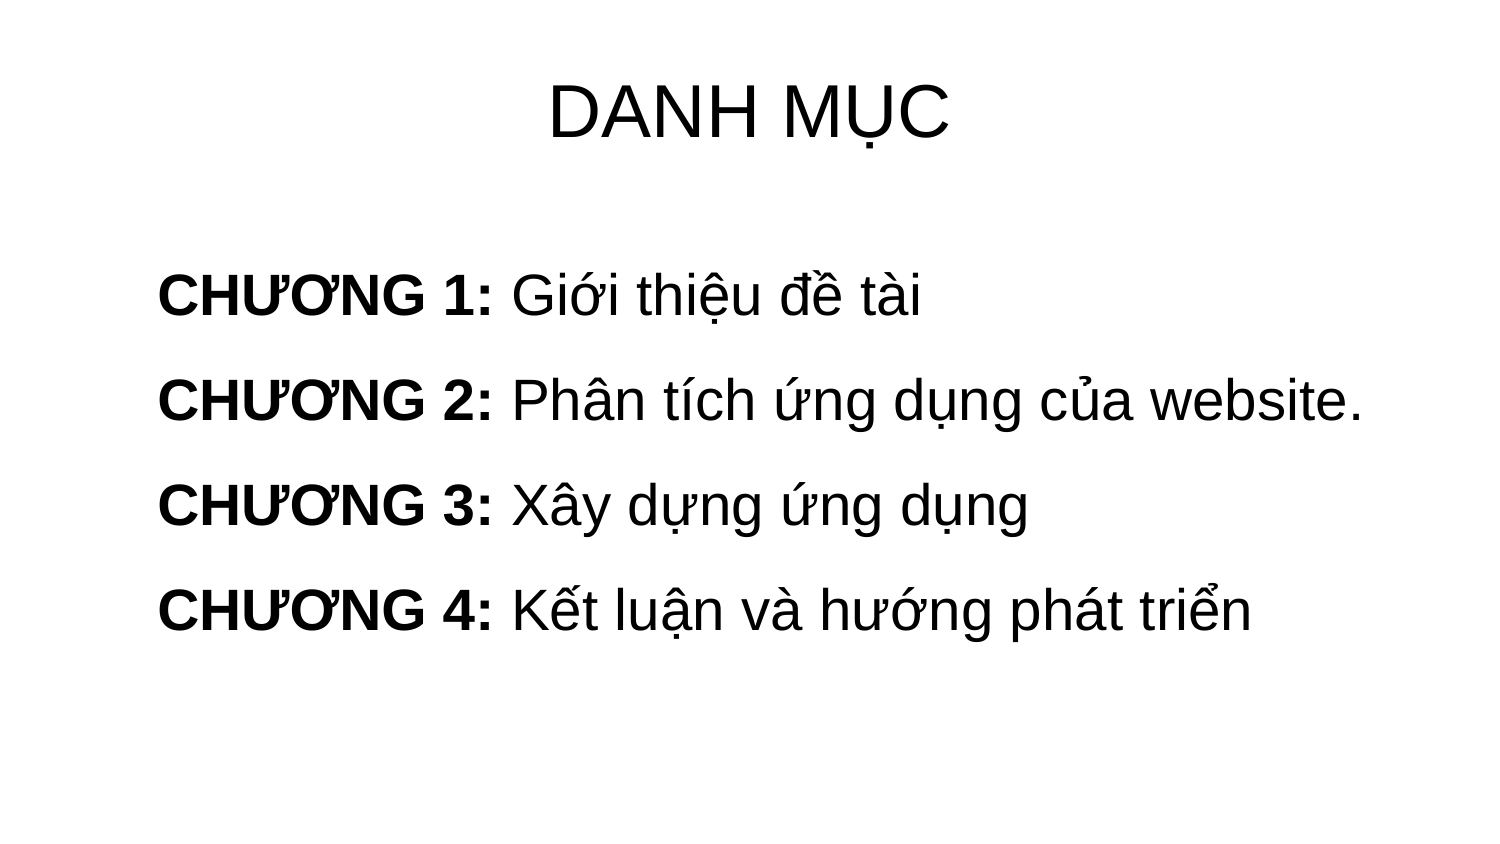

# DANH MỤC
CHƯƠNG 1: Giới thiệu đề tài
CHƯƠNG 2: Phân tích ứng dụng của website.
CHƯƠNG 3: Xây dựng ứng dụng
CHƯƠNG 4: Kết luận và hướng phát triển